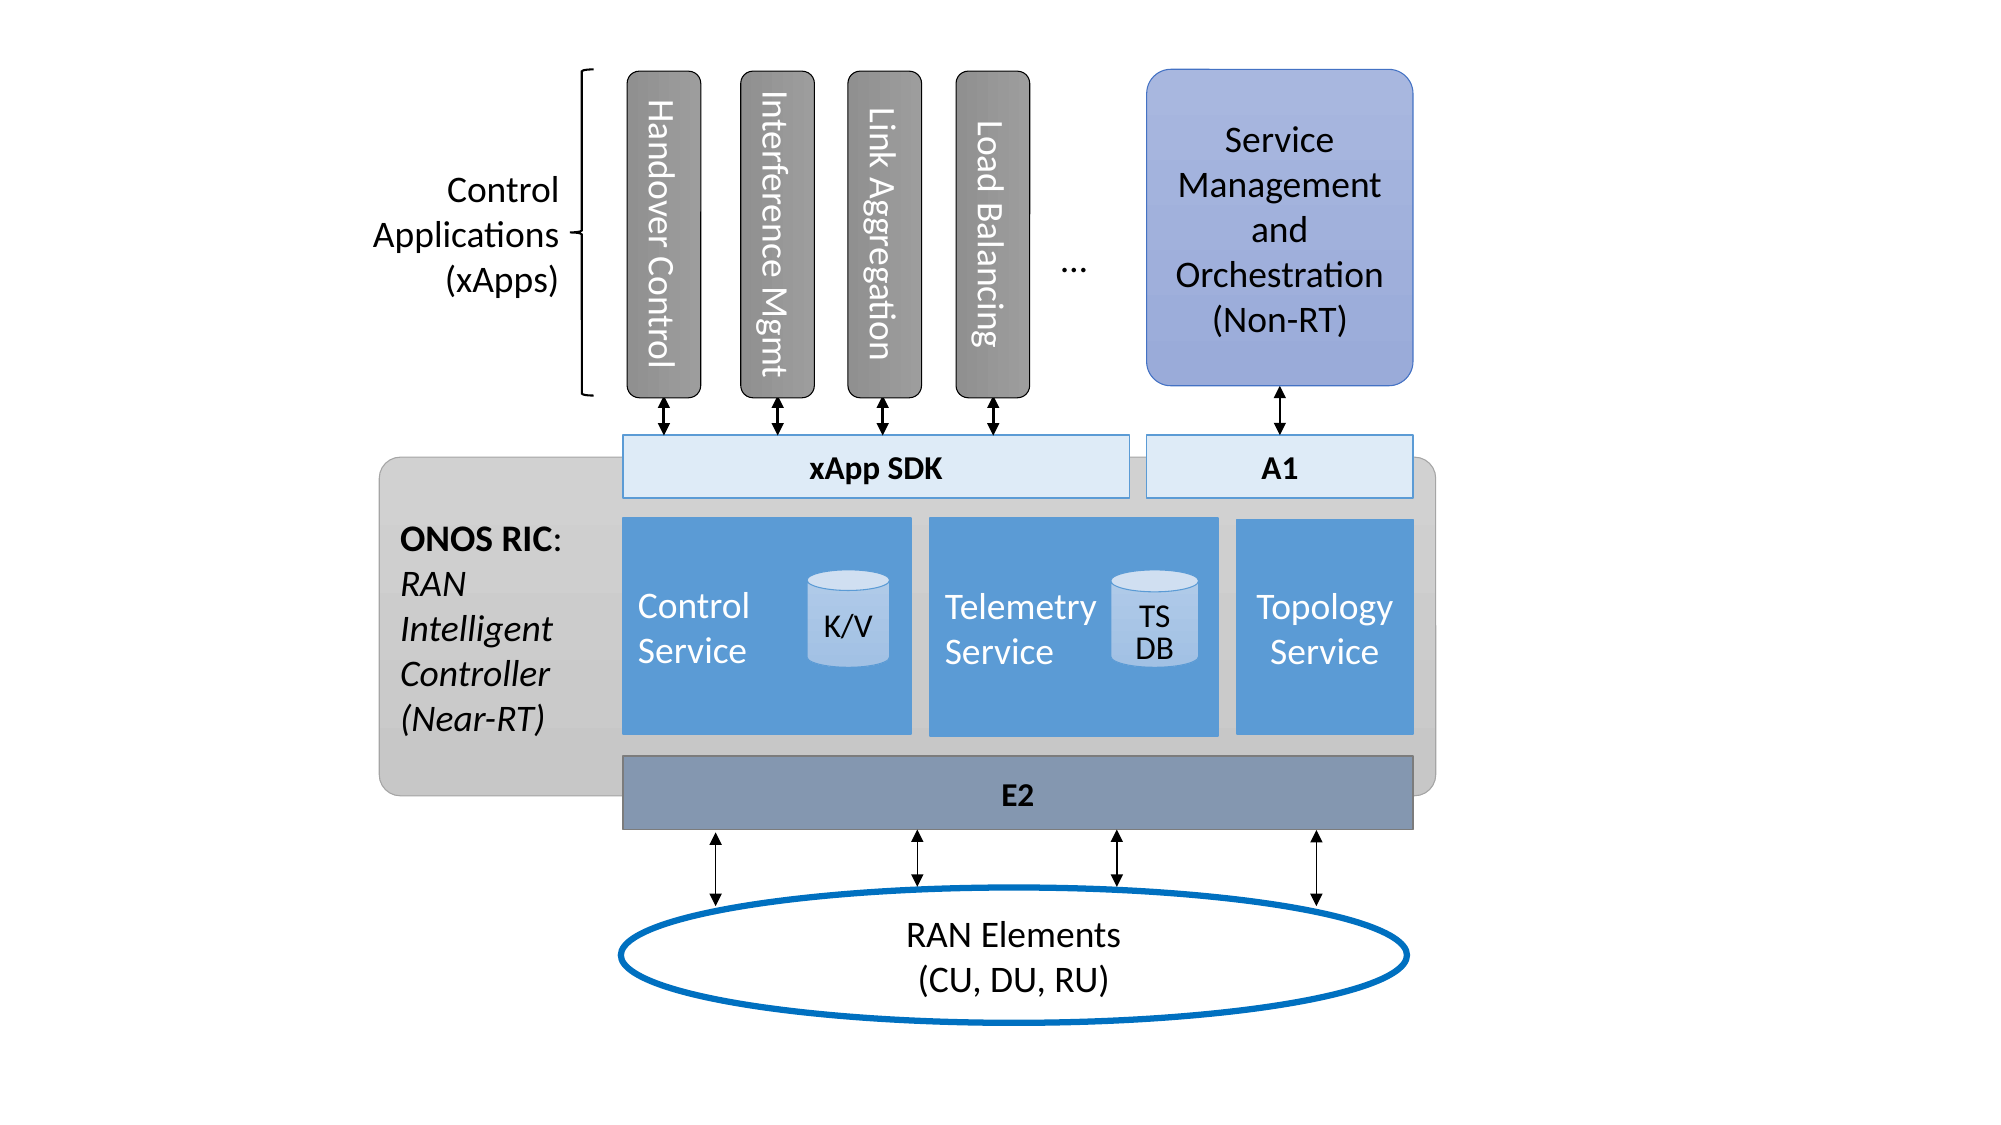

Service Management
and
Orchestration
(Non-RT)
Control
Applications (xApps)
Handover Control
Interference Mgmt
Link Aggregation
Load Balancing
…
xApp SDK
A1
ONOS RIC:
RAN
Intelligent
Controller
(Near-RT)
Control
Service
Telemetry
Service
Topology
Service
K/V

TS
DB
E2
RAN Elements
(CU, DU, RU)